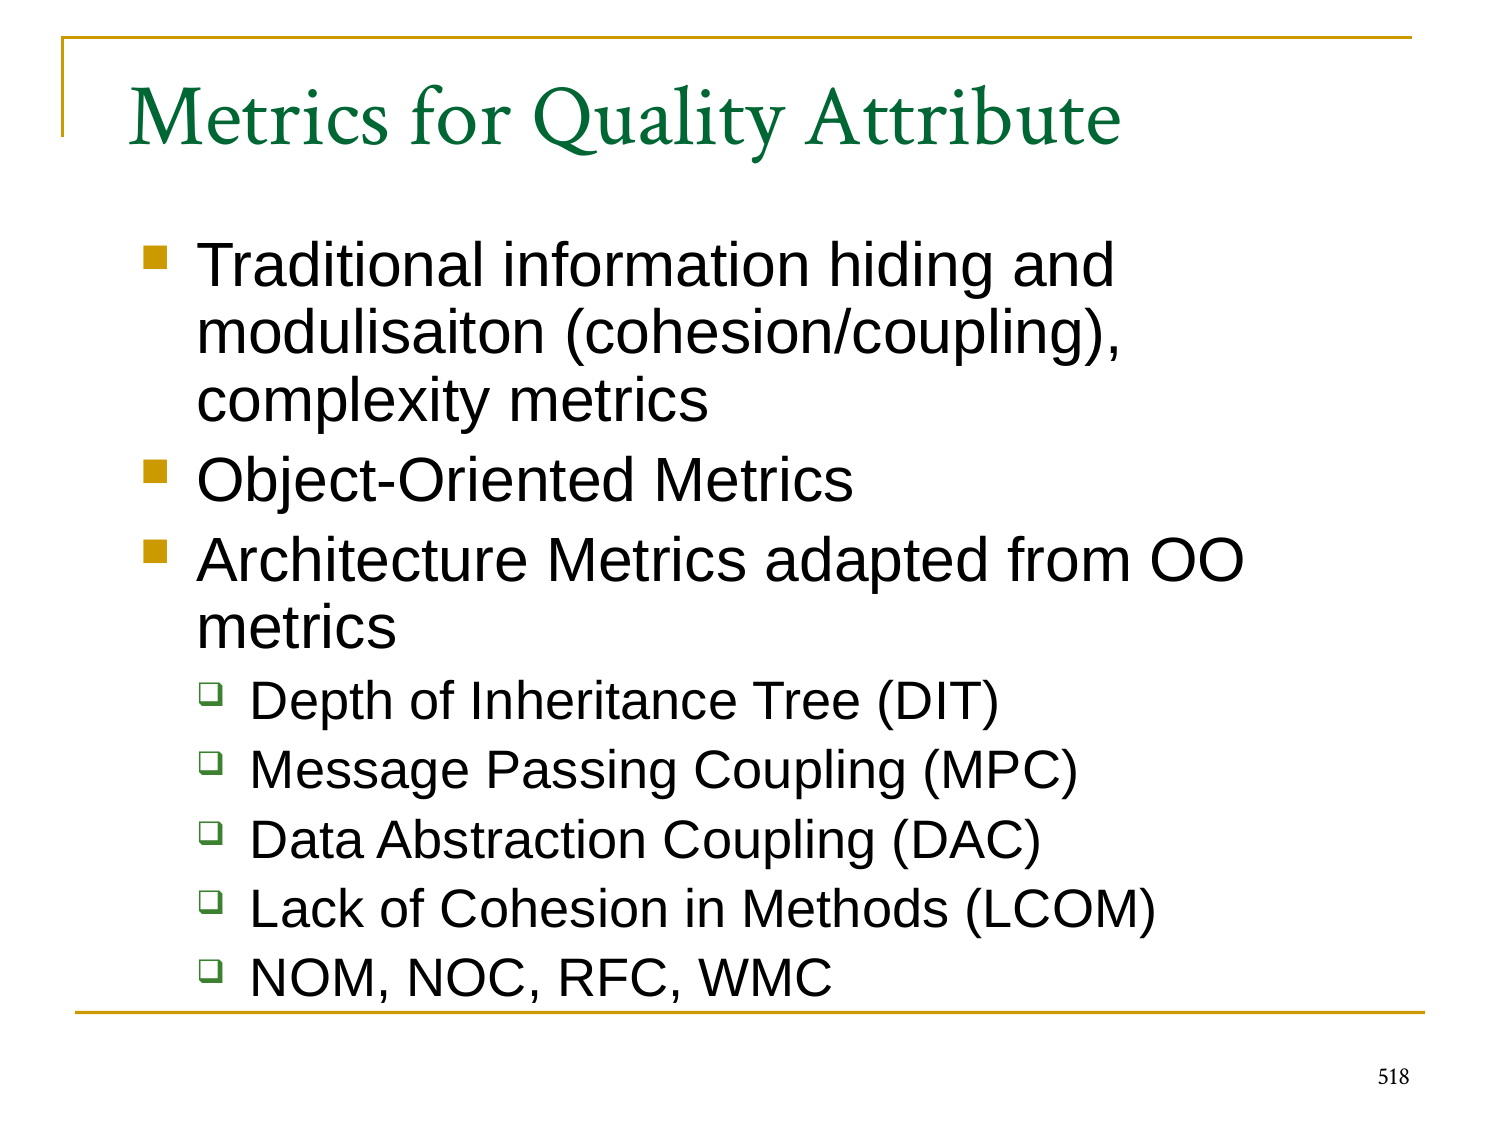

# Metrics for Quality Attribute
Traditional information hiding and modulisaiton (cohesion/coupling), complexity metrics
Object-Oriented Metrics
Architecture Metrics adapted from OO metrics
Depth of Inheritance Tree (DIT)
Message Passing Coupling (MPC)
Data Abstraction Coupling (DAC)
Lack of Cohesion in Methods (LCOM)
NOM, NOC, RFC, WMC
518